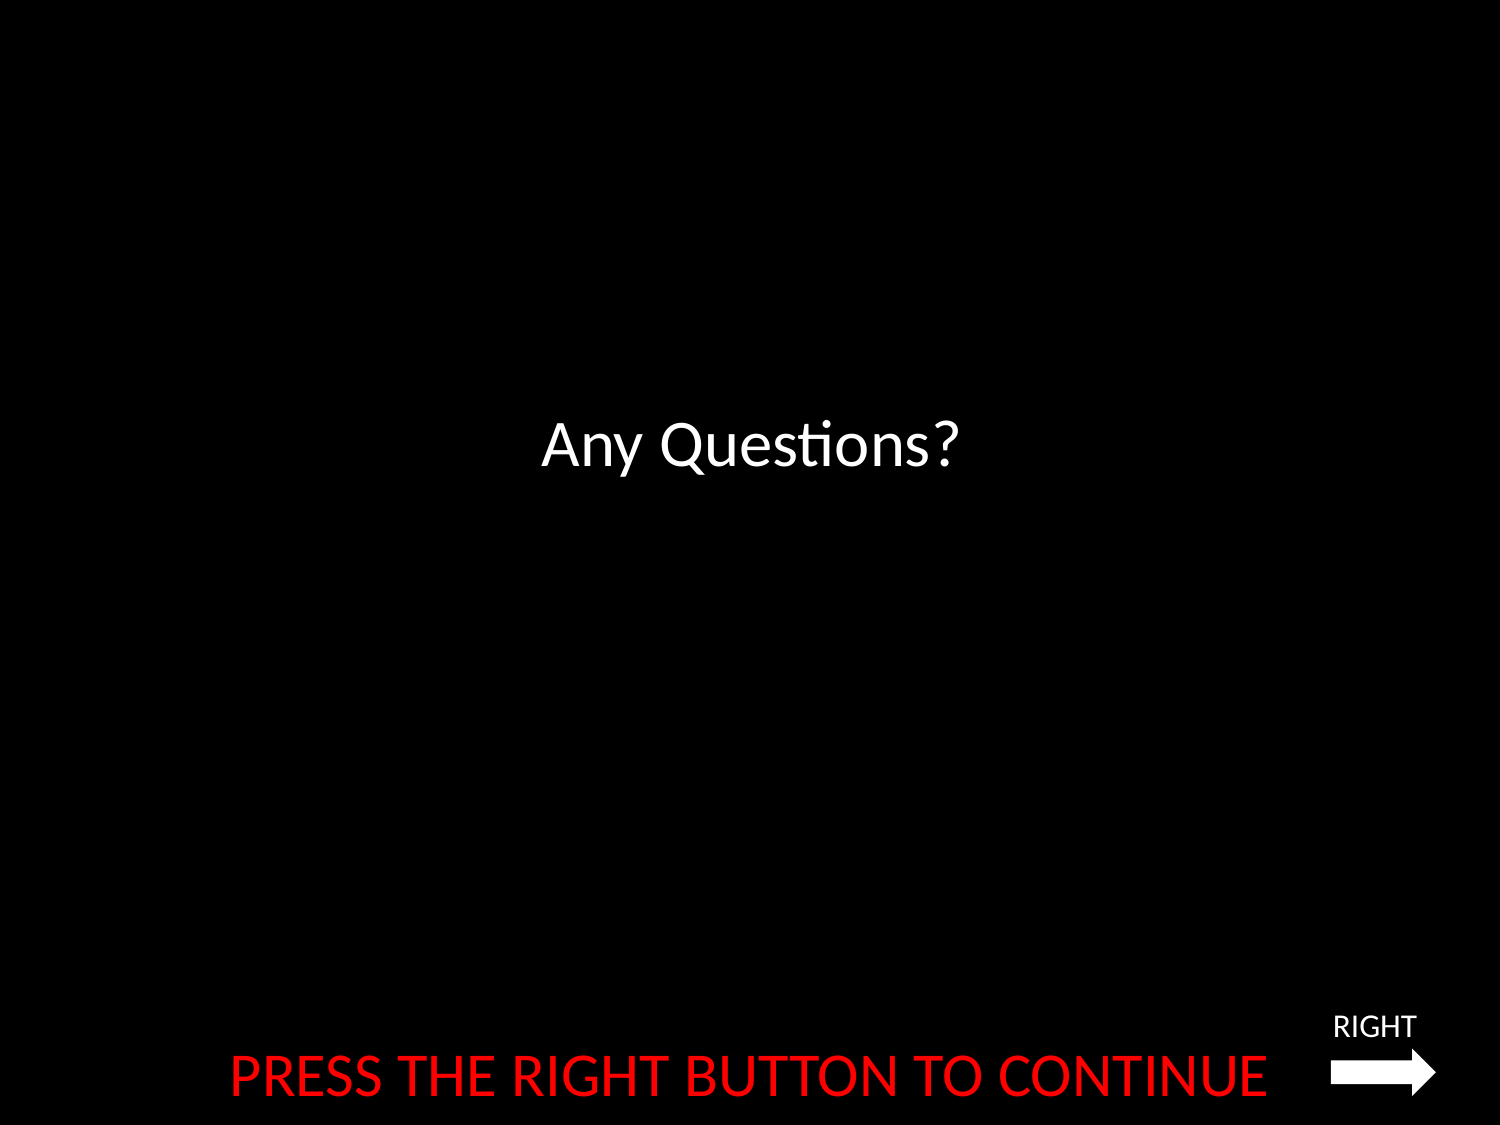

Any Questions?
RIGHT
PRESS THE RIGHT BUTTON TO CONTINUE